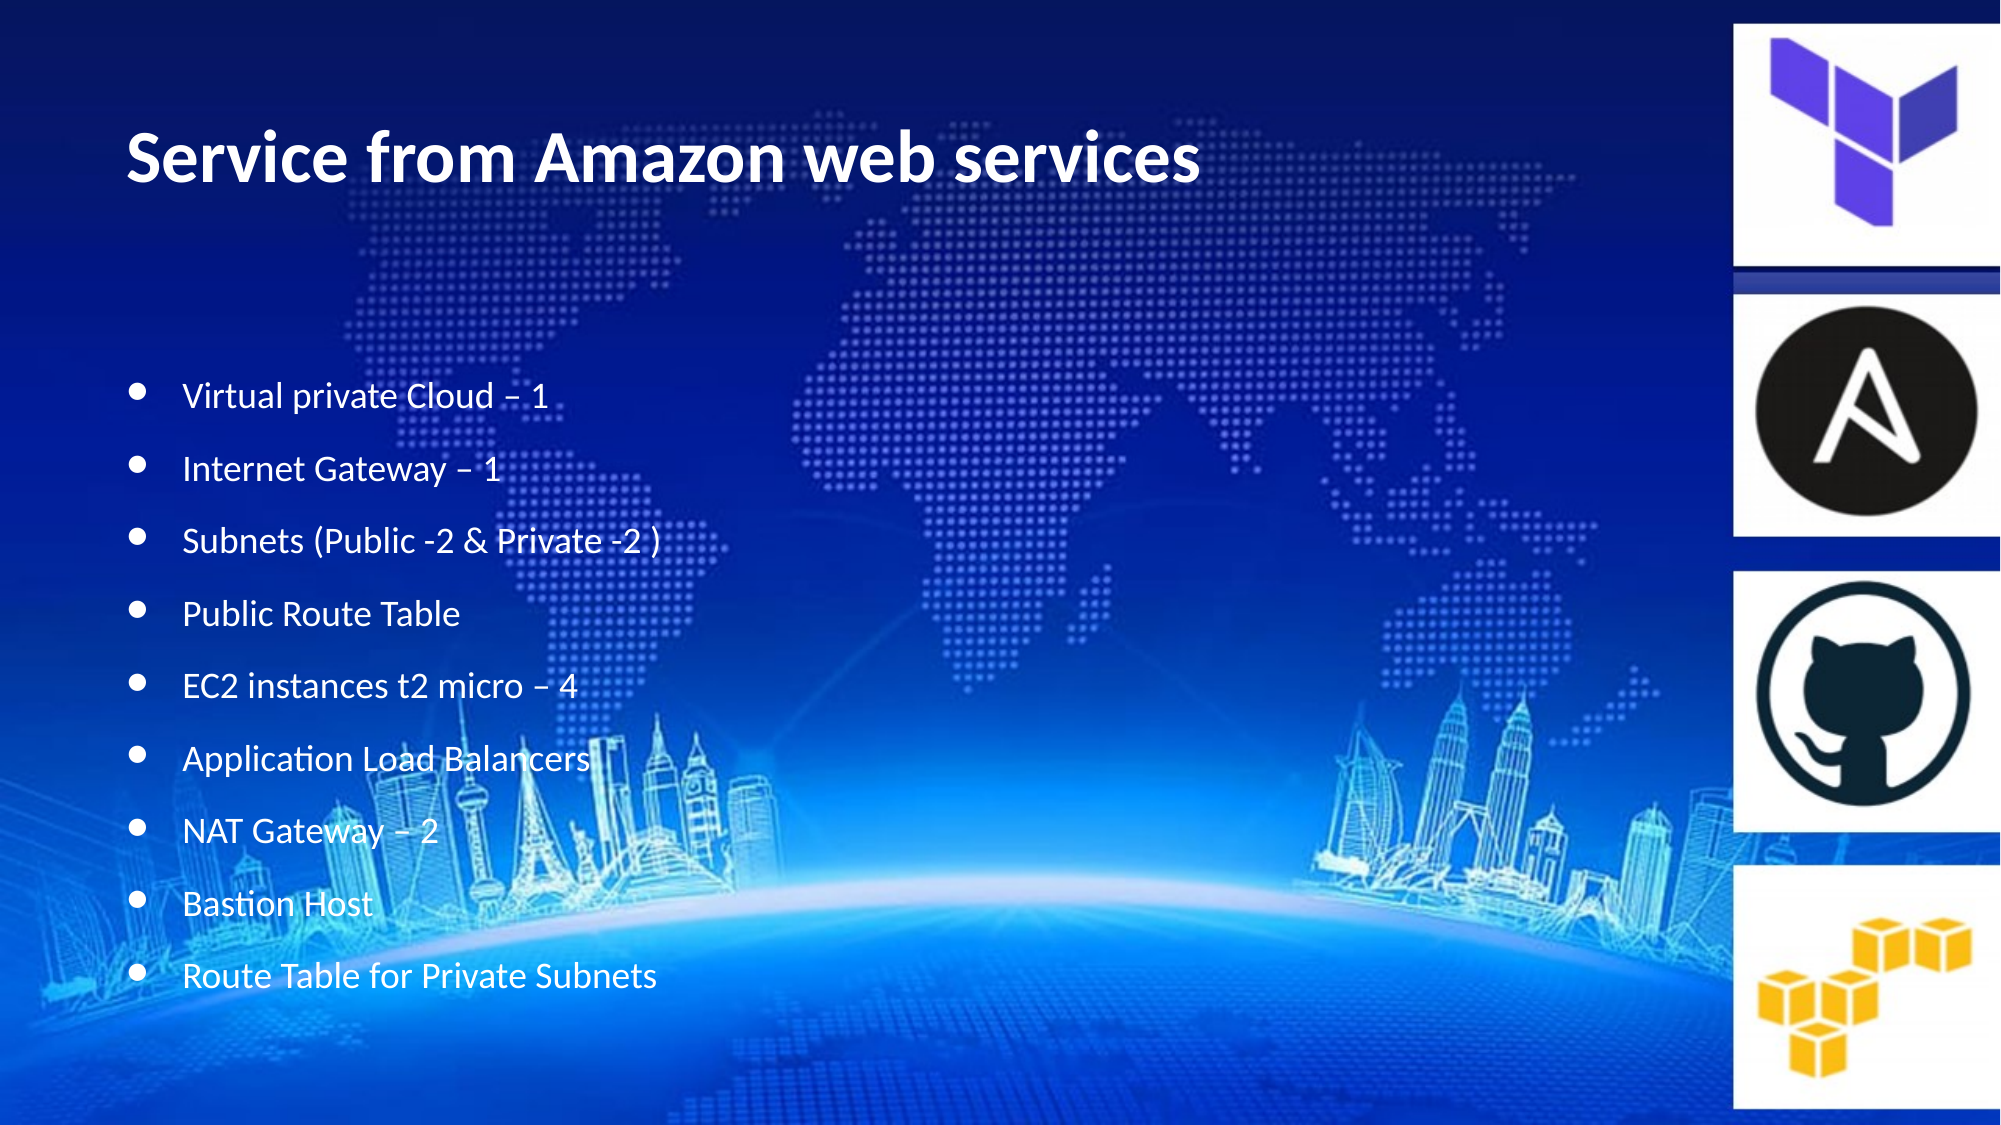

# Service from Amazon web services
Virtual private Cloud – 1
Internet Gateway – 1
Subnets (Public -2 & Private -2 )
Public Route Table
EC2 instances t2 micro – 4
Application Load Balancers
NAT Gateway – 2
Bastion Host
Route Table for Private Subnets